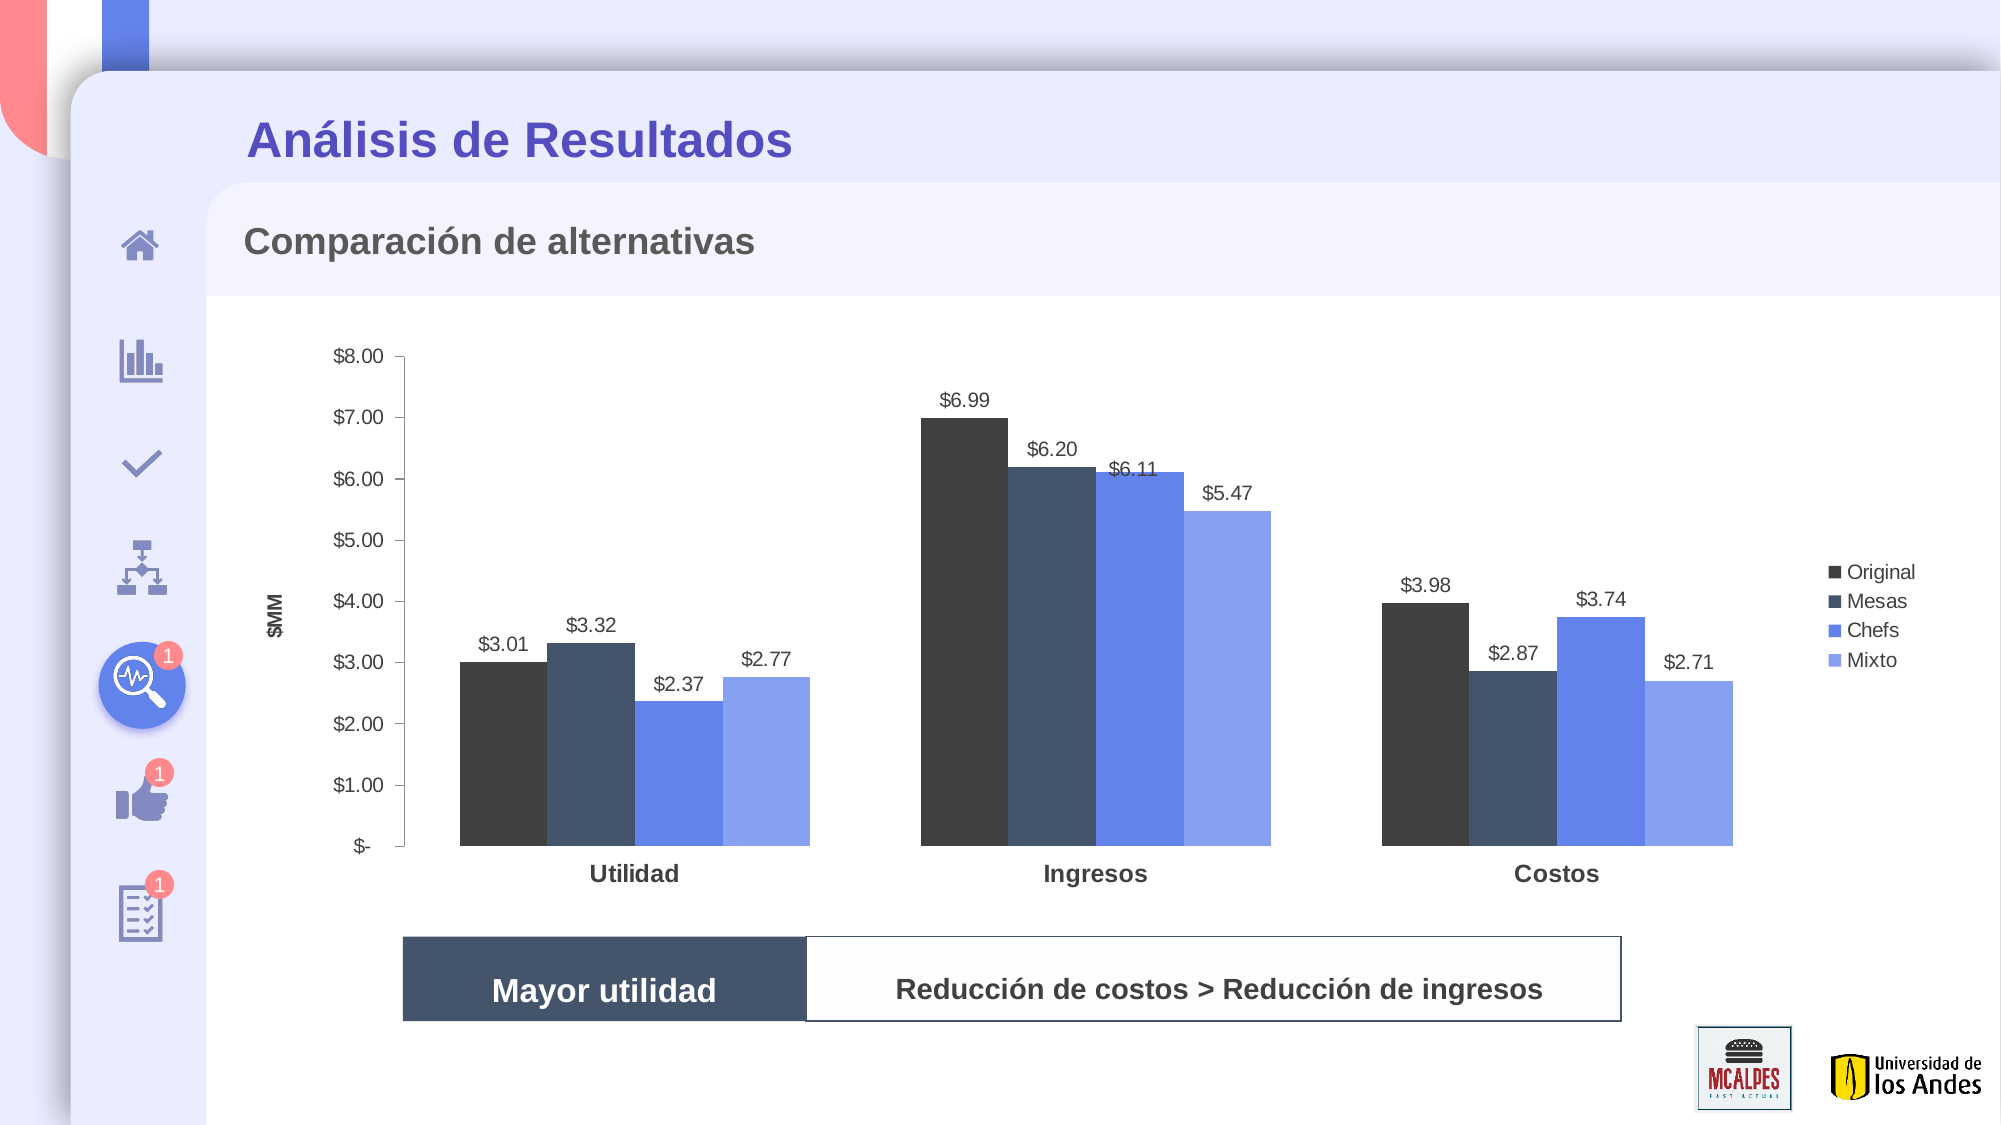

Comparación de alternativas

### Chart

| Category | Original | Mesas | Chefs | Mixto |
|---|---|---|---|---|
| Utilidad | 3.01315 | 3.32385 | 2.36592 | 2.76804 |
| Ingresos | 6.98861 | 6.19509 | 6.11009 | 5.47494 |
| Costos | 3.97546 | 2.87124 | 3.74417 | 2.7069 |
1
1
1
Mayor utilidad
Reducción de costos > Reducción de ingresos